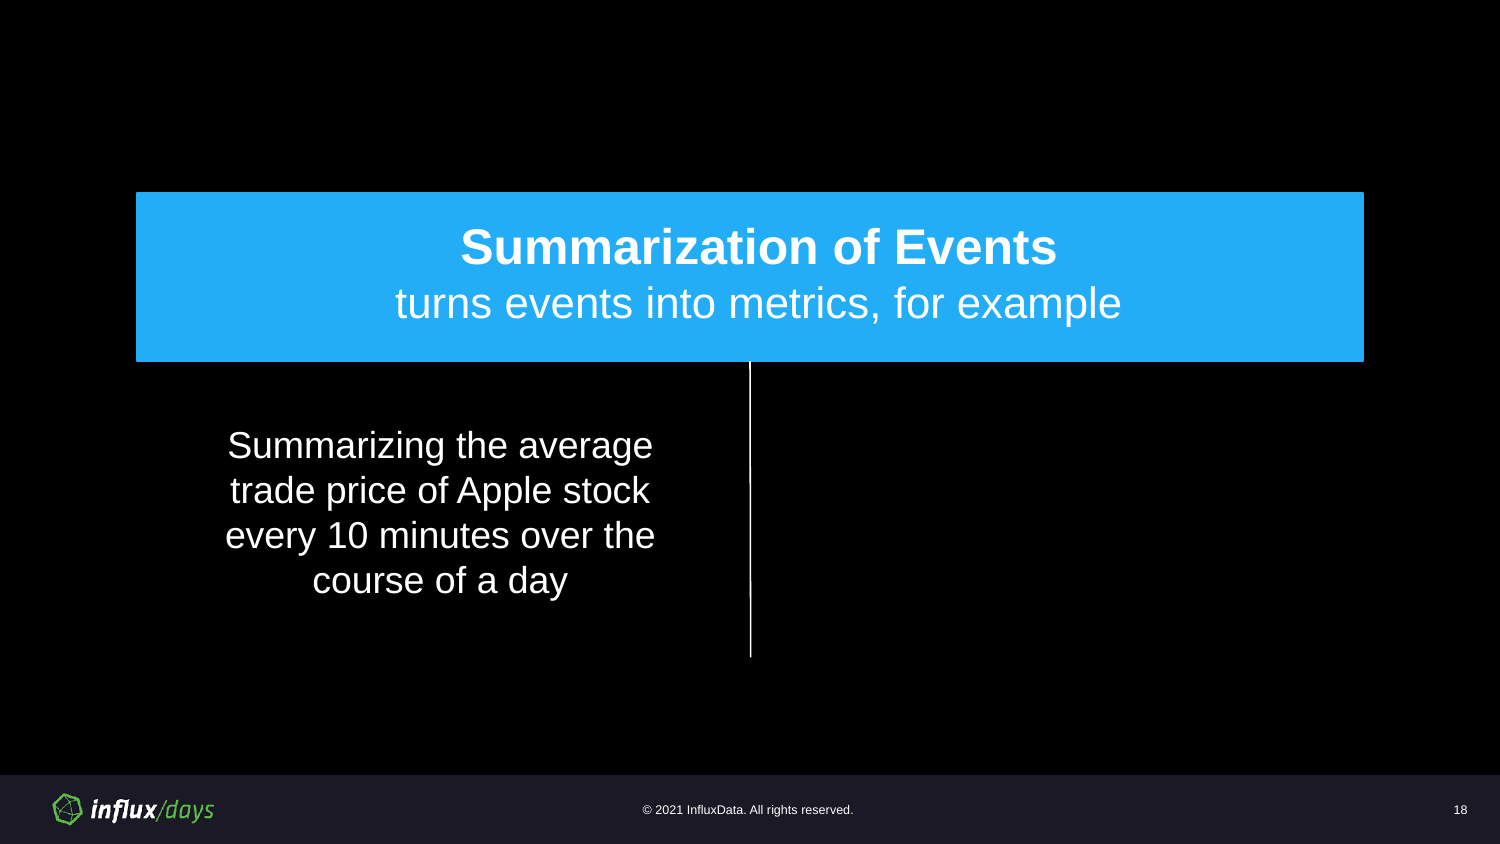

Summarization of Events
turns events into metrics, for example

Summarizing the average trade price of Apple stock every 10 minutes over the course of a day
18